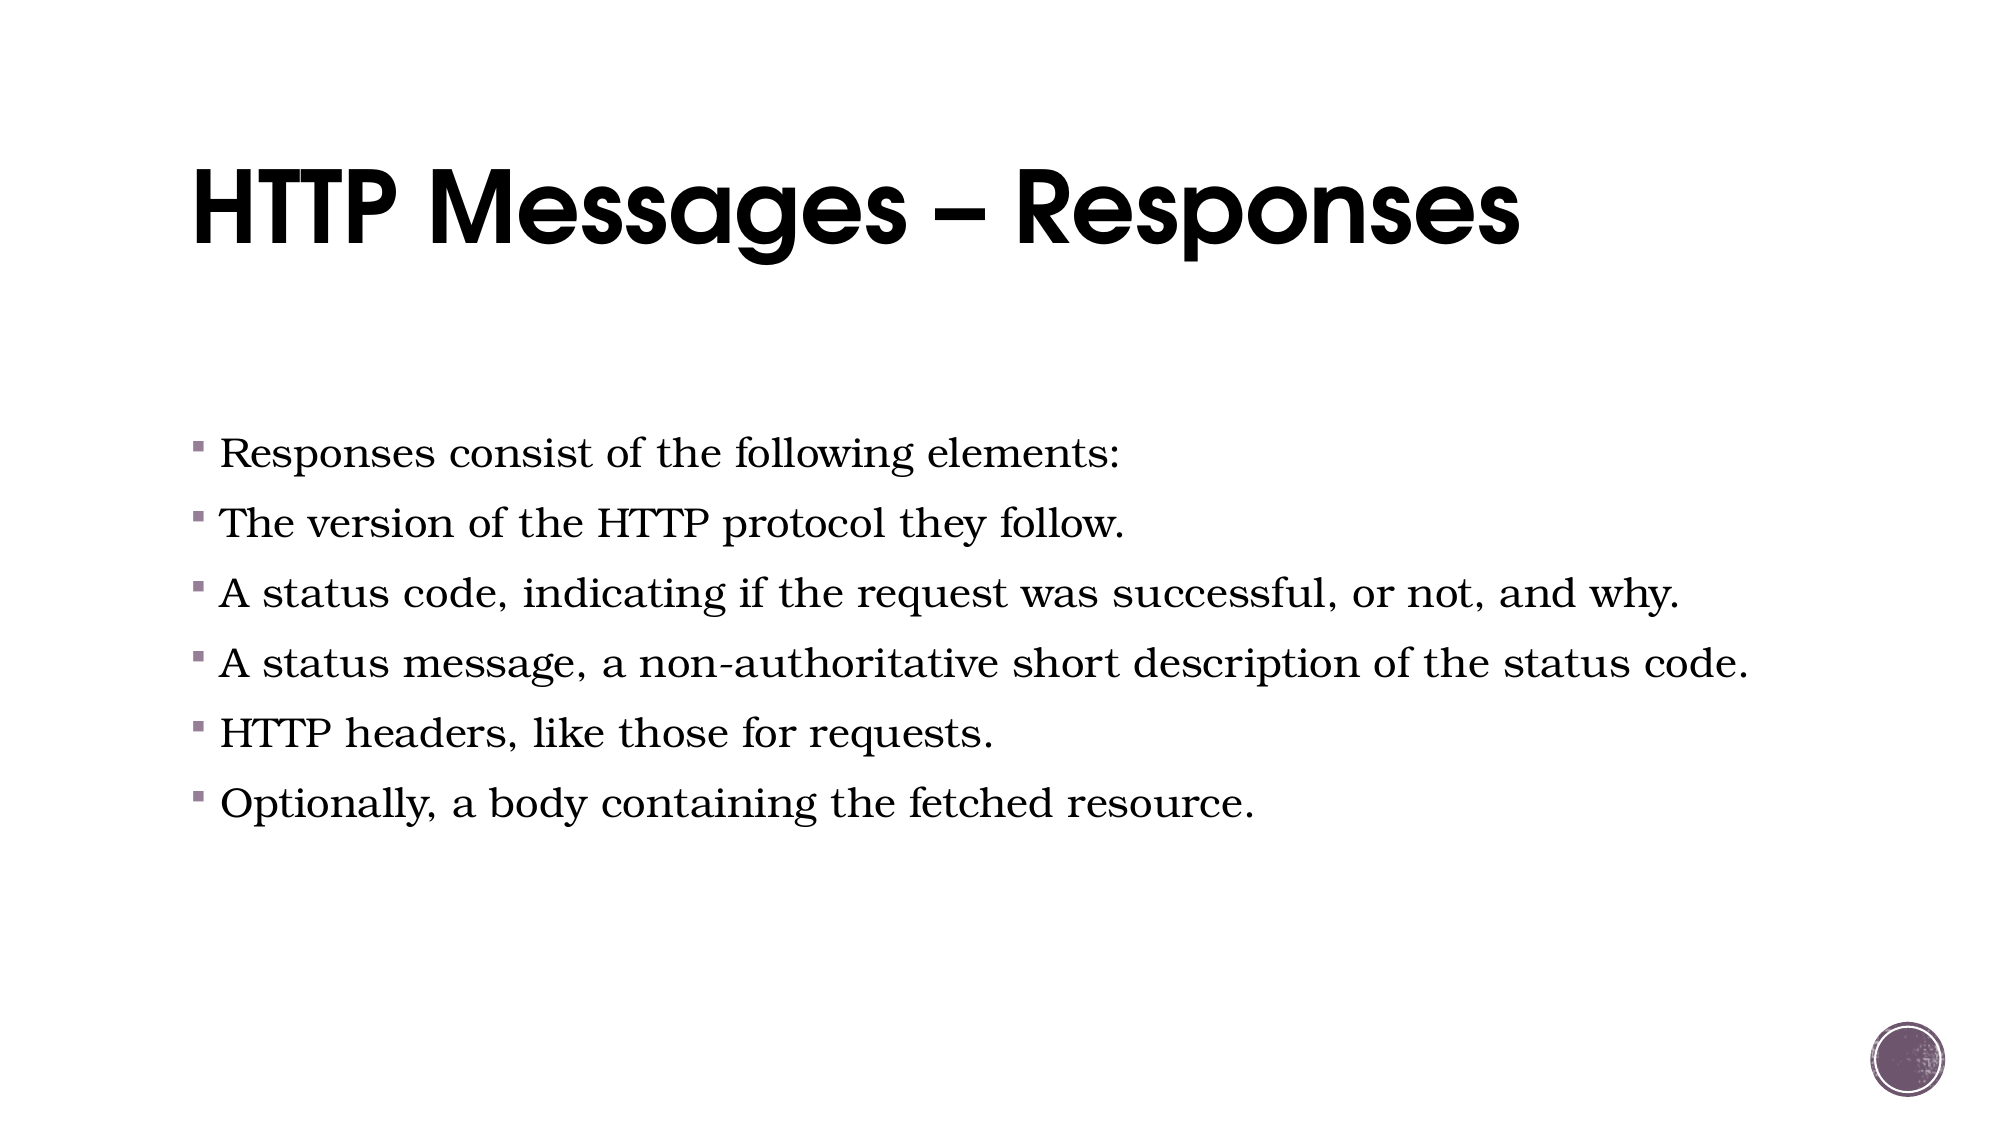

# HTTP Messages – Responses
Responses consist of the following elements:
The version of the HTTP protocol they follow.
A status code, indicating if the request was successful, or not, and why.
A status message, a non-authoritative short description of the status code.
HTTP headers, like those for requests.
Optionally, a body containing the fetched resource.